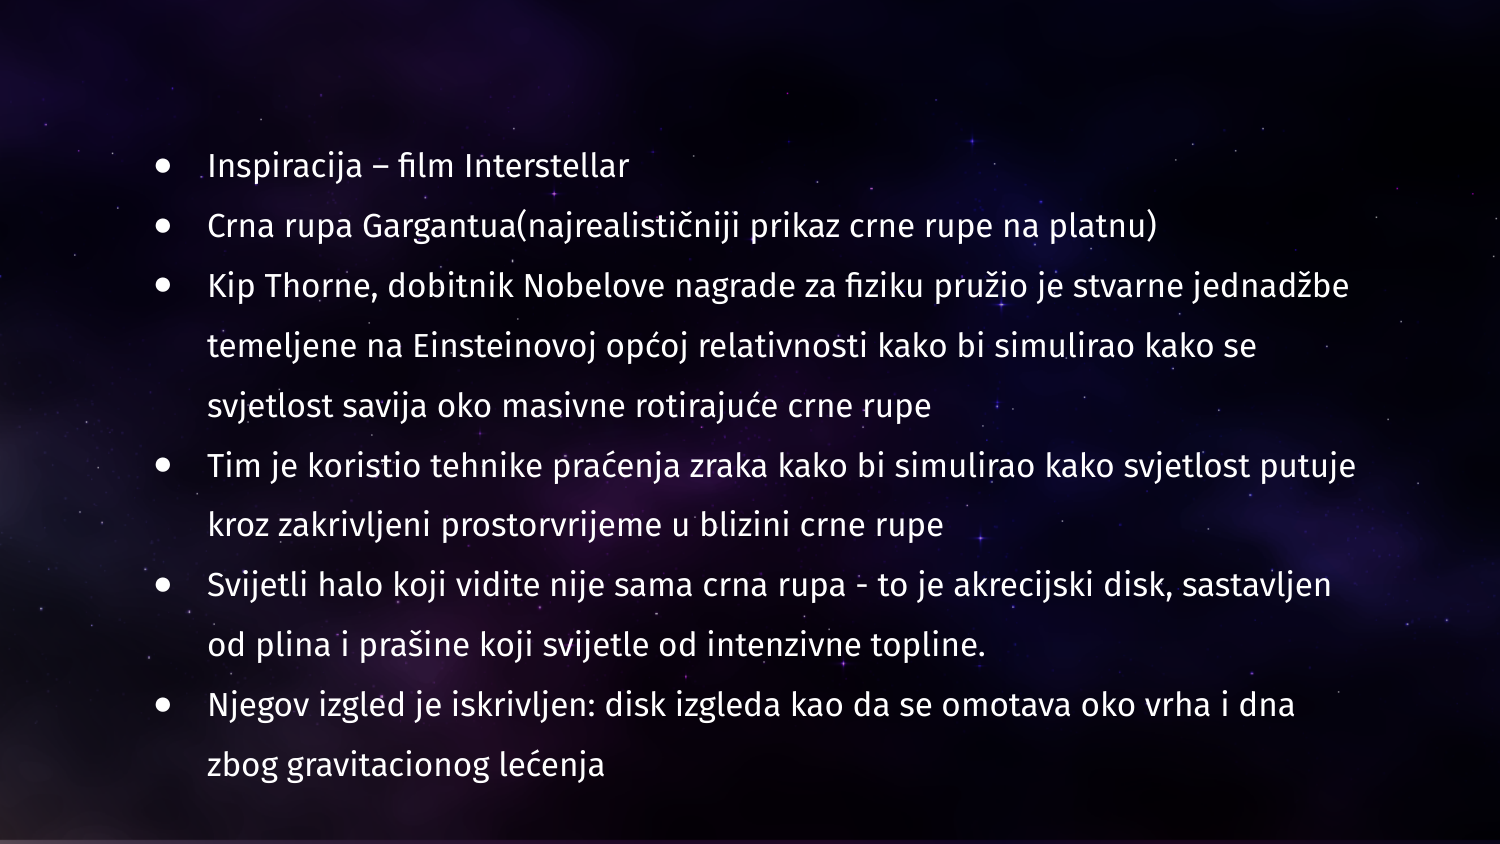

Inspiracija – film Interstellar
Crna rupa Gargantua(najrealističniji prikaz crne rupe na platnu)
Kip Thorne, dobitnik Nobelove nagrade za fiziku pružio je stvarne jednadžbe temeljene na Einsteinovoj općoj relativnosti kako bi simulirao kako se svjetlost savija oko masivne rotirajuće crne rupe
Tim je koristio tehnike praćenja zraka kako bi simulirao kako svjetlost putuje kroz zakrivljeni prostorvrijeme u blizini crne rupe
Svijetli halo koji vidite nije sama crna rupa - to je akrecijski disk, sastavljen od plina i prašine koji svijetle od intenzivne topline.
Njegov izgled je iskrivljen: disk izgleda kao da se omotava oko vrha i dna zbog gravitacionog lećenja